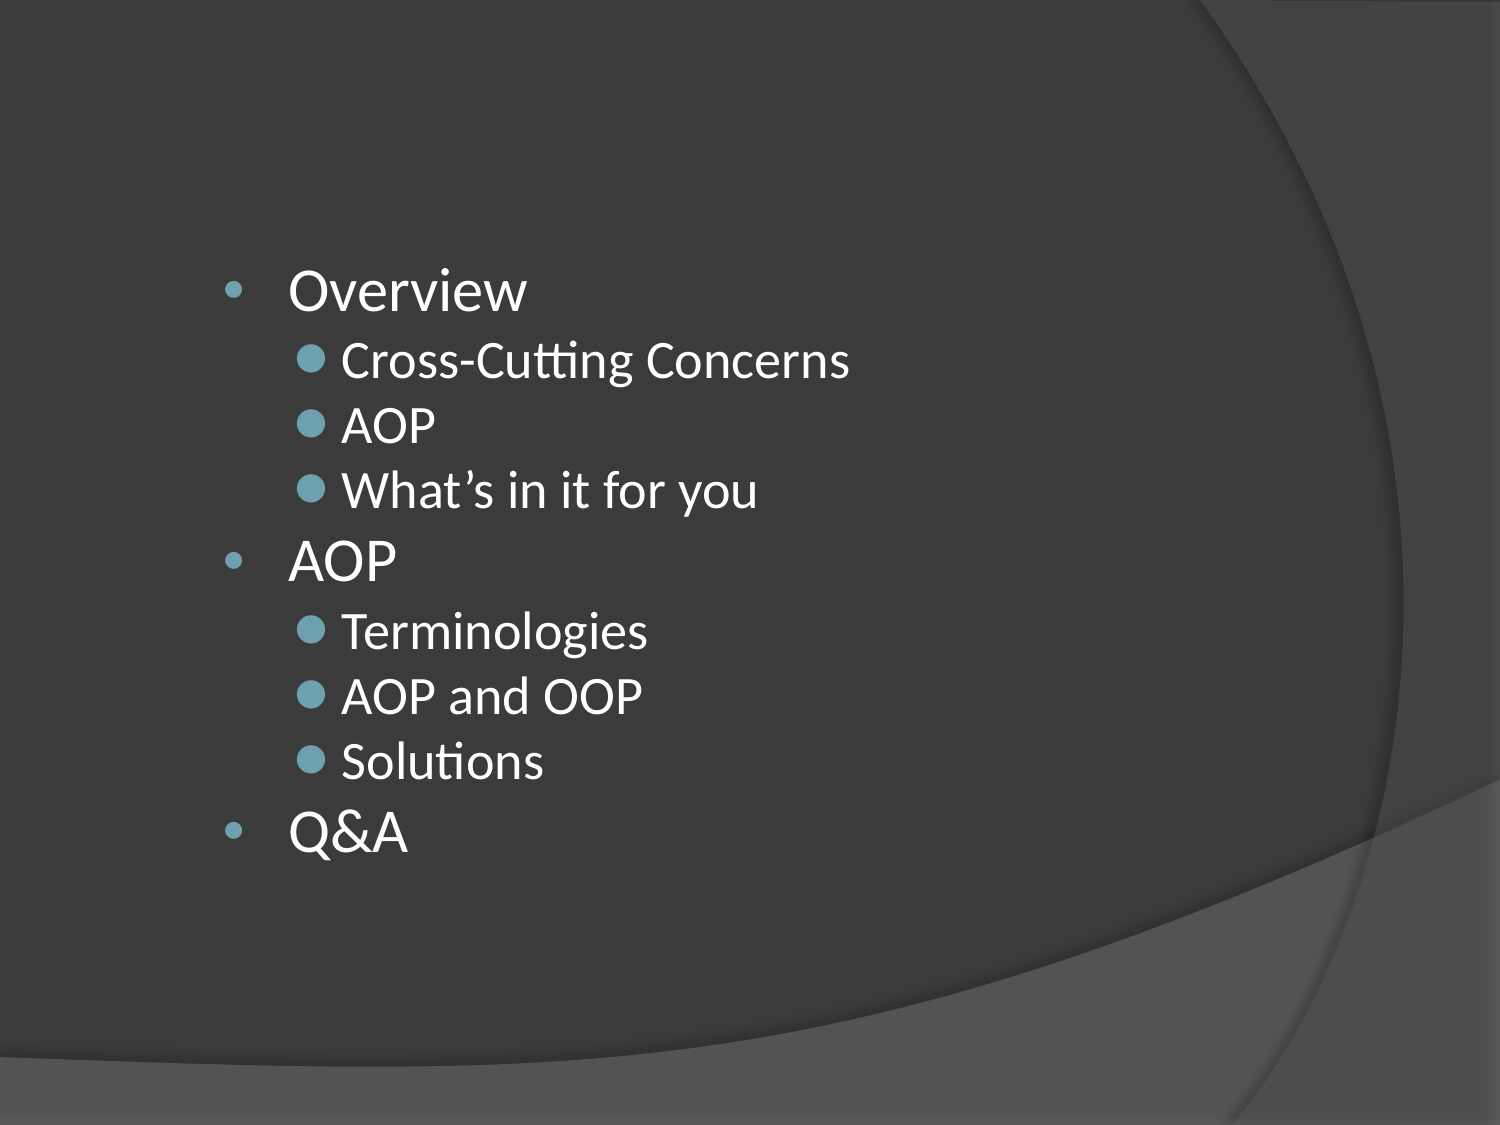

Overview
Cross-Cutting Concerns
AOP
What’s in it for you
AOP
Terminologies
AOP and OOP
Solutions
Q&A